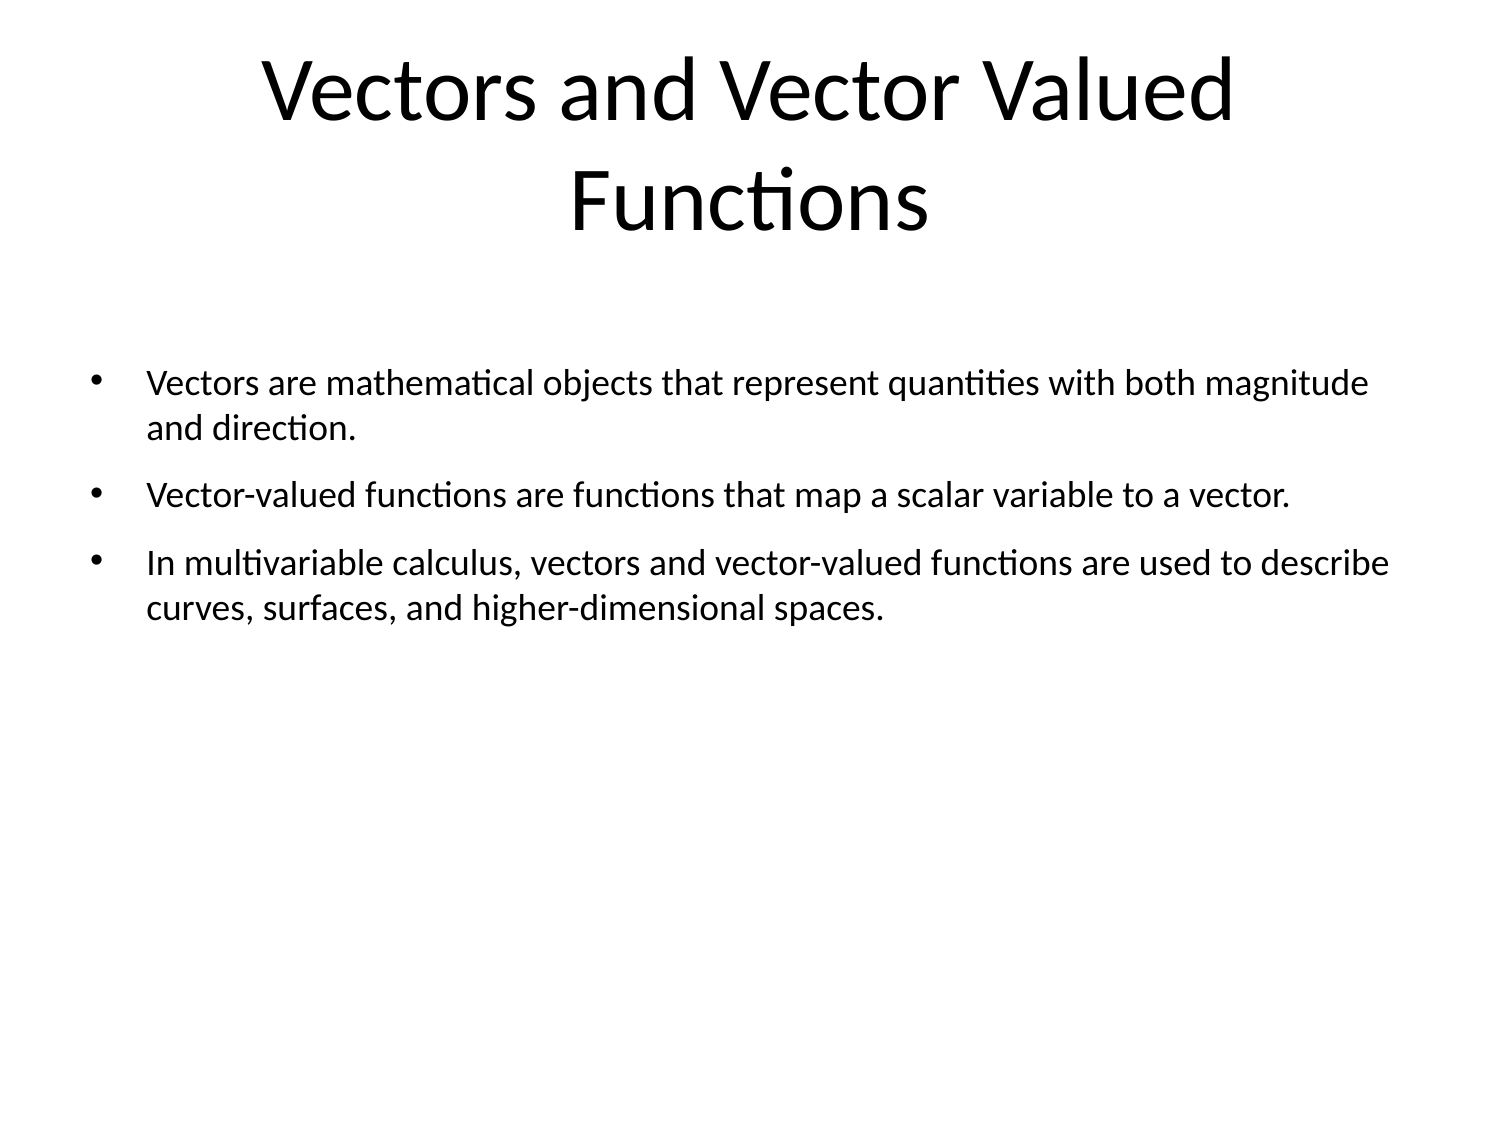

# Vectors and Vector Valued Functions

Vectors are mathematical objects that represent quantities with both magnitude and direction.
Vector-valued functions are functions that map a scalar variable to a vector.
In multivariable calculus, vectors and vector-valued functions are used to describe curves, surfaces, and higher-dimensional spaces.